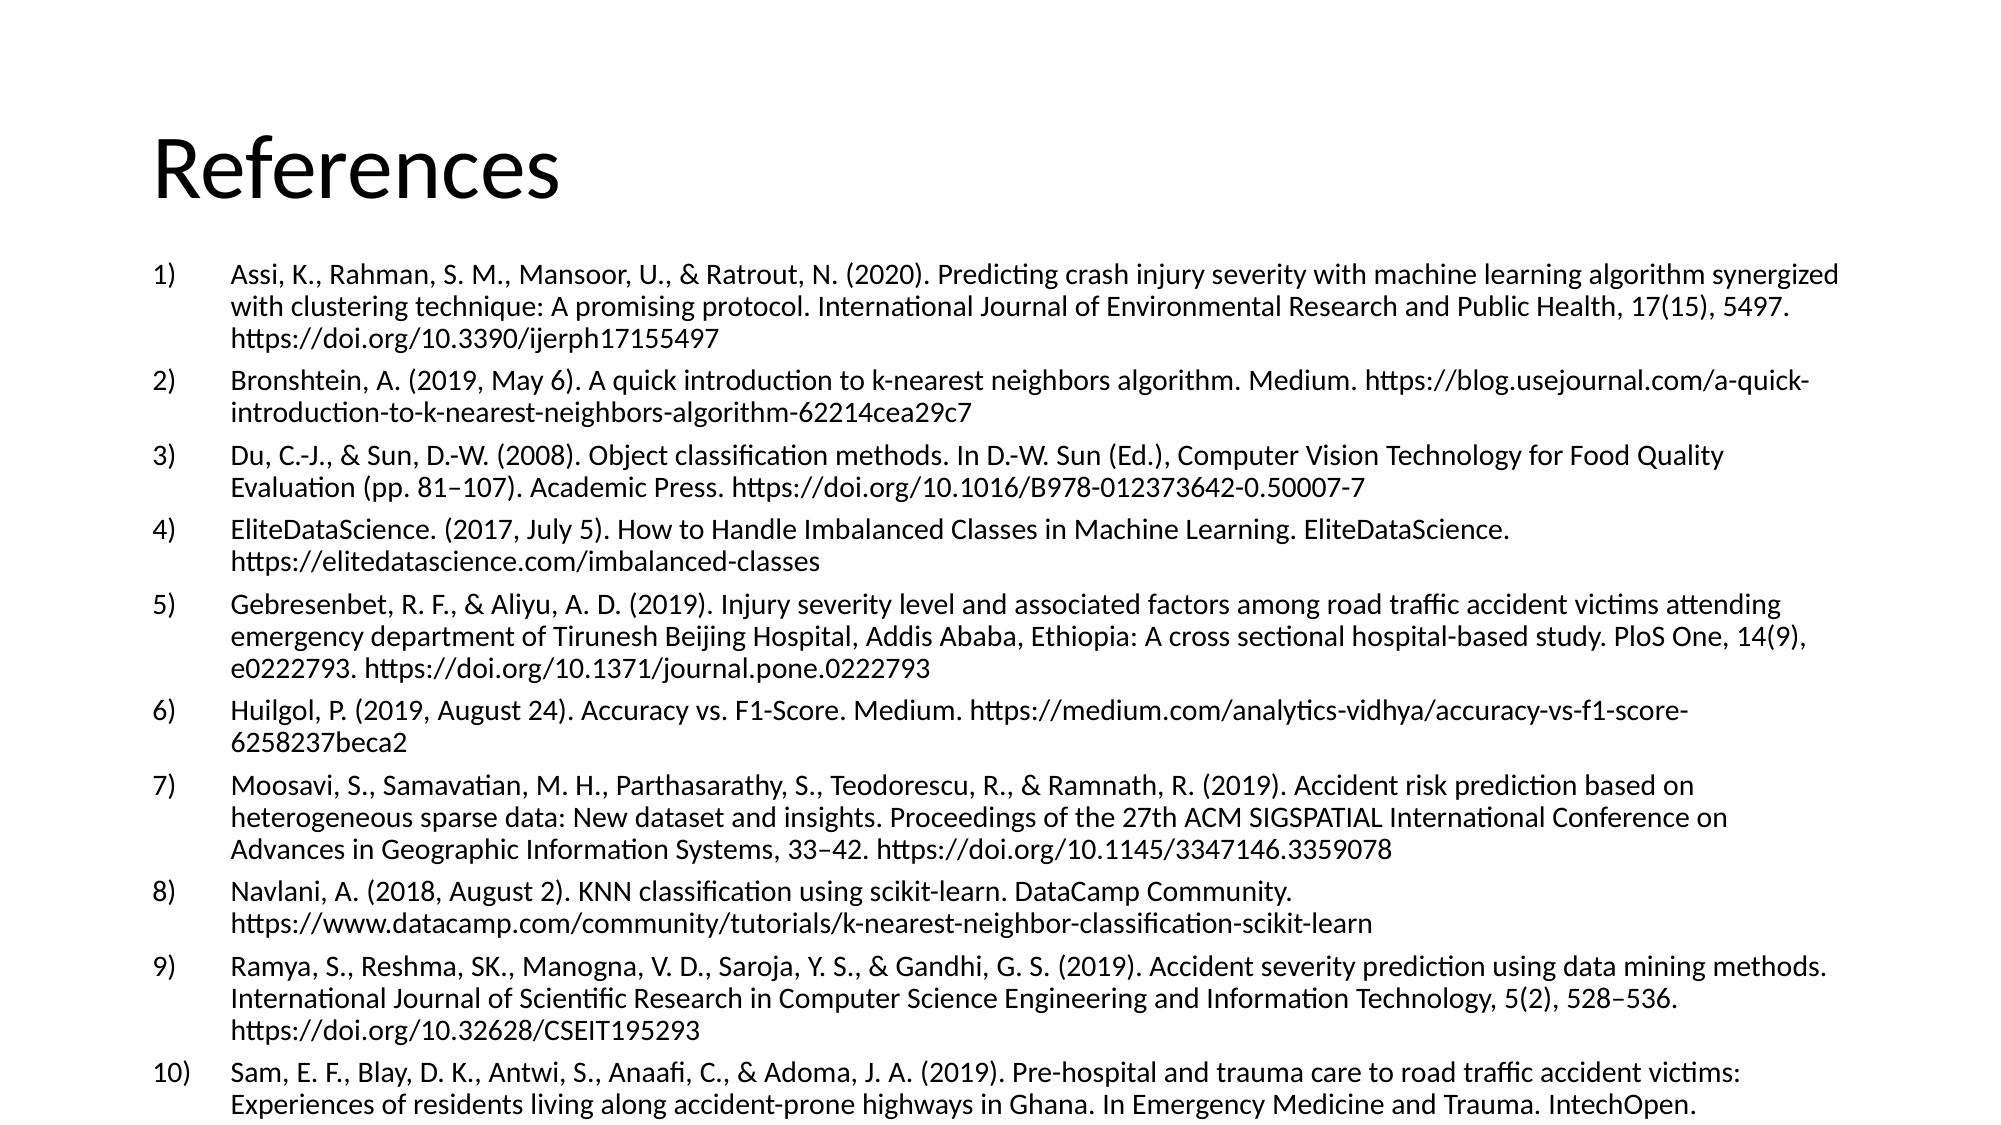

# References
Assi, K., Rahman, S. M., Mansoor, U., & Ratrout, N. (2020). Predicting crash injury severity with machine learning algorithm synergized with clustering technique: A promising protocol. International Journal of Environmental Research and Public Health, 17(15), 5497. https://doi.org/10.3390/ijerph17155497
Bronshtein, A. (2019, May 6). A quick introduction to k-nearest neighbors algorithm. Medium. https://blog.usejournal.com/a-quick-introduction-to-k-nearest-neighbors-algorithm-62214cea29c7
Du, C.-J., & Sun, D.-W. (2008). Object classification methods. In D.-W. Sun (Ed.), Computer Vision Technology for Food Quality Evaluation (pp. 81–107). Academic Press. https://doi.org/10.1016/B978-012373642-0.50007-7
EliteDataScience. (2017, July 5). How to Handle Imbalanced Classes in Machine Learning. EliteDataScience. https://elitedatascience.com/imbalanced-classes
Gebresenbet, R. F., & Aliyu, A. D. (2019). Injury severity level and associated factors among road traffic accident victims attending emergency department of Tirunesh Beijing Hospital, Addis Ababa, Ethiopia: A cross sectional hospital-based study. PloS One, 14(9), e0222793. https://doi.org/10.1371/journal.pone.0222793
Huilgol, P. (2019, August 24). Accuracy vs. F1-Score. Medium. https://medium.com/analytics-vidhya/accuracy-vs-f1-score-6258237beca2
Moosavi, S., Samavatian, M. H., Parthasarathy, S., Teodorescu, R., & Ramnath, R. (2019). Accident risk prediction based on heterogeneous sparse data: New dataset and insights. Proceedings of the 27th ACM SIGSPATIAL International Conference on Advances in Geographic Information Systems, 33–42. https://doi.org/10.1145/3347146.3359078
Navlani, A. (2018, August 2). KNN classification using scikit-learn. DataCamp Community. https://www.datacamp.com/community/tutorials/k-nearest-neighbor-classification-scikit-learn
Ramya, S., Reshma, SK., Manogna, V. D., Saroja, Y. S., & Gandhi, G. S. (2019). Accident severity prediction using data mining methods. International Journal of Scientific Research in Computer Science Engineering and Information Technology, 5(2), 528–536. https://doi.org/10.32628/CSEIT195293
Sam, E. F., Blay, D. K., Antwi, S., Anaafi, C., & Adoma, J. A. (2019). Pre-hospital and trauma care to road traffic accident victims: Experiences of residents living along accident-prone highways in Ghana. In Emergency Medicine and Trauma. IntechOpen. https://doi.org/10.5772/intechopen.86118